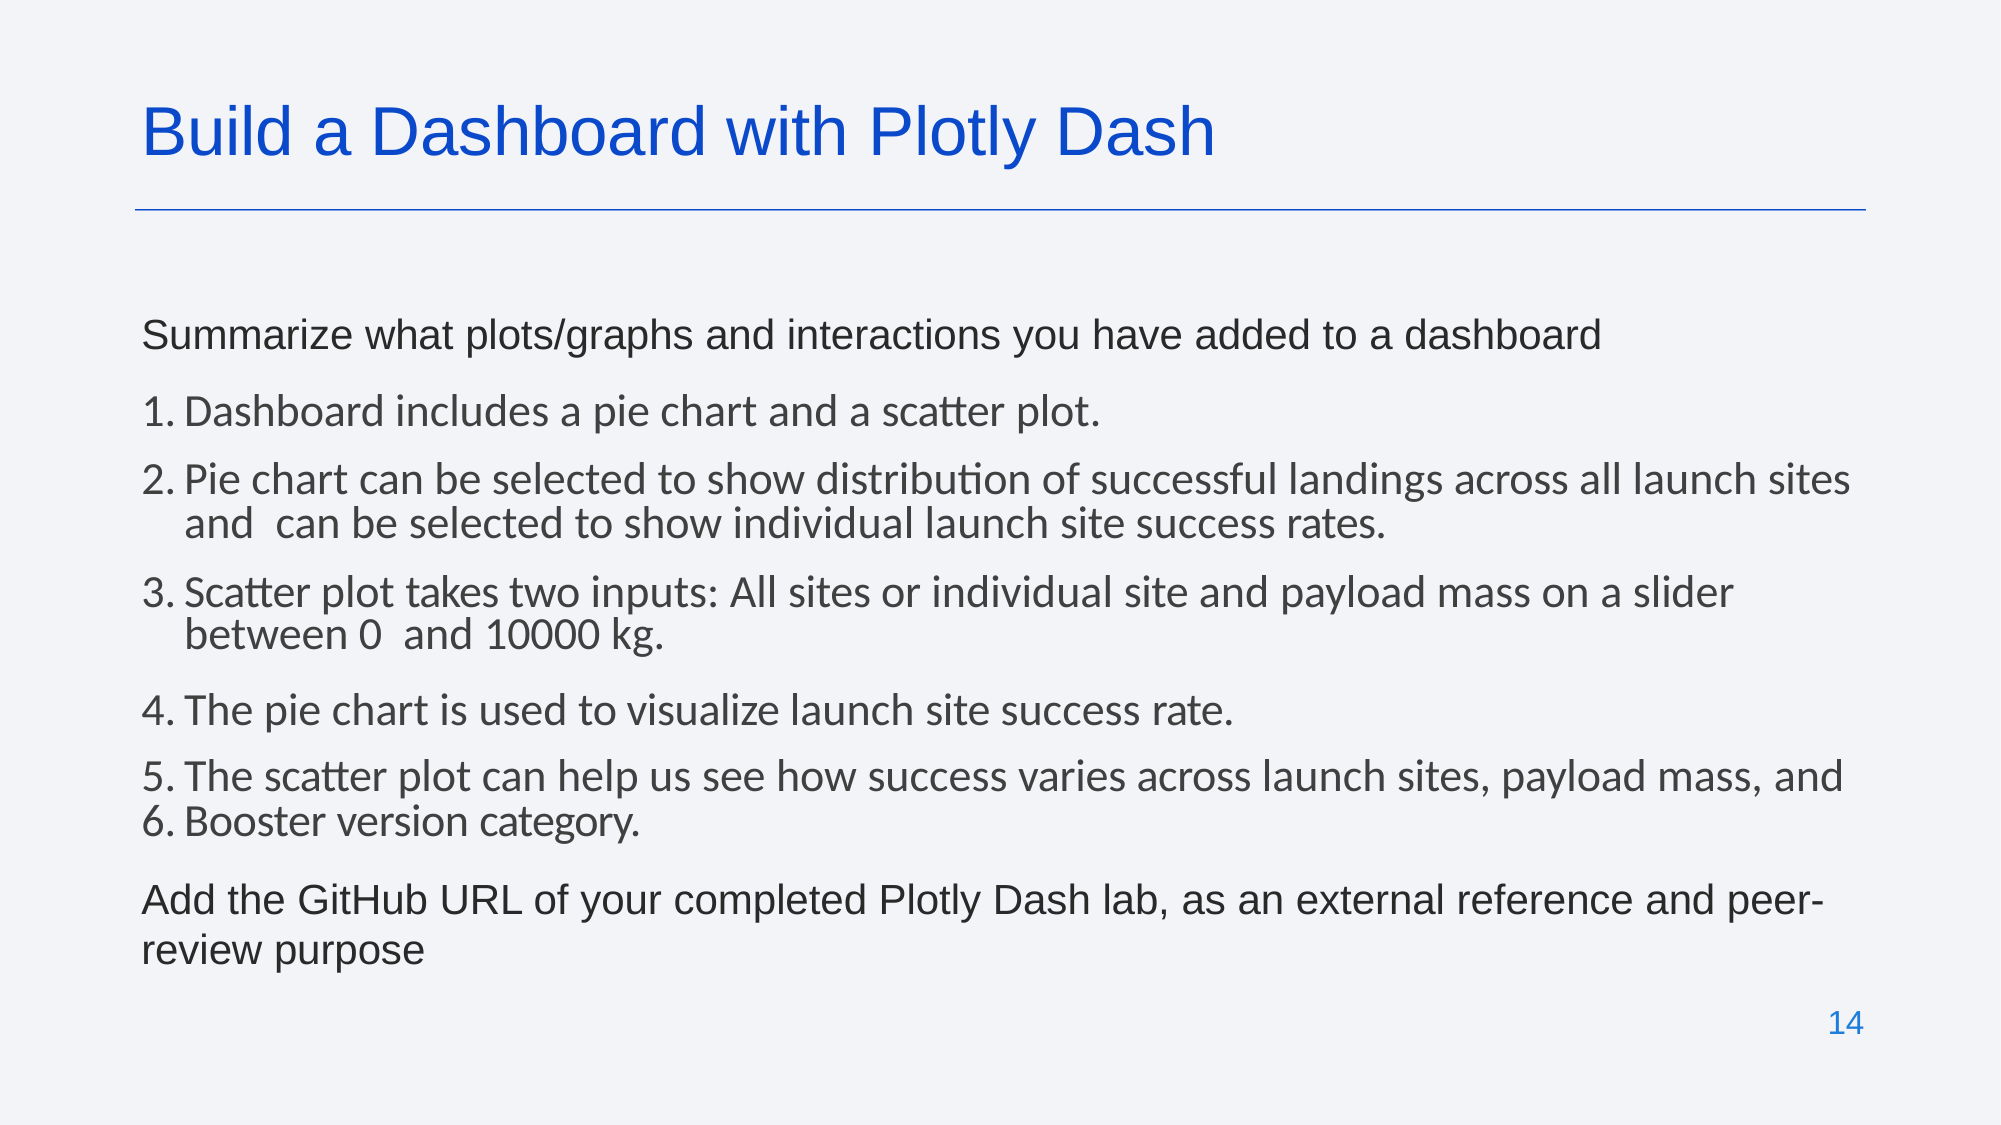

Build a Dashboard with Plotly Dash
Summarize what plots/graphs and interactions you have added to a dashboard
Dashboard includes a pie chart and a scatter plot.
Pie chart can be selected to show distribution of successful landings across all launch sites and  can be selected to show individual launch site success rates.
Scatter plot takes two inputs: All sites or individual site and payload mass on a slider between 0  and 10000 kg.
The pie chart is used to visualize launch site success rate.
The scatter plot can help us see how success varies across launch sites, payload mass, and
Booster version category.
Add the GitHub URL of your completed Plotly Dash lab, as an external reference and peer-review purpose

14